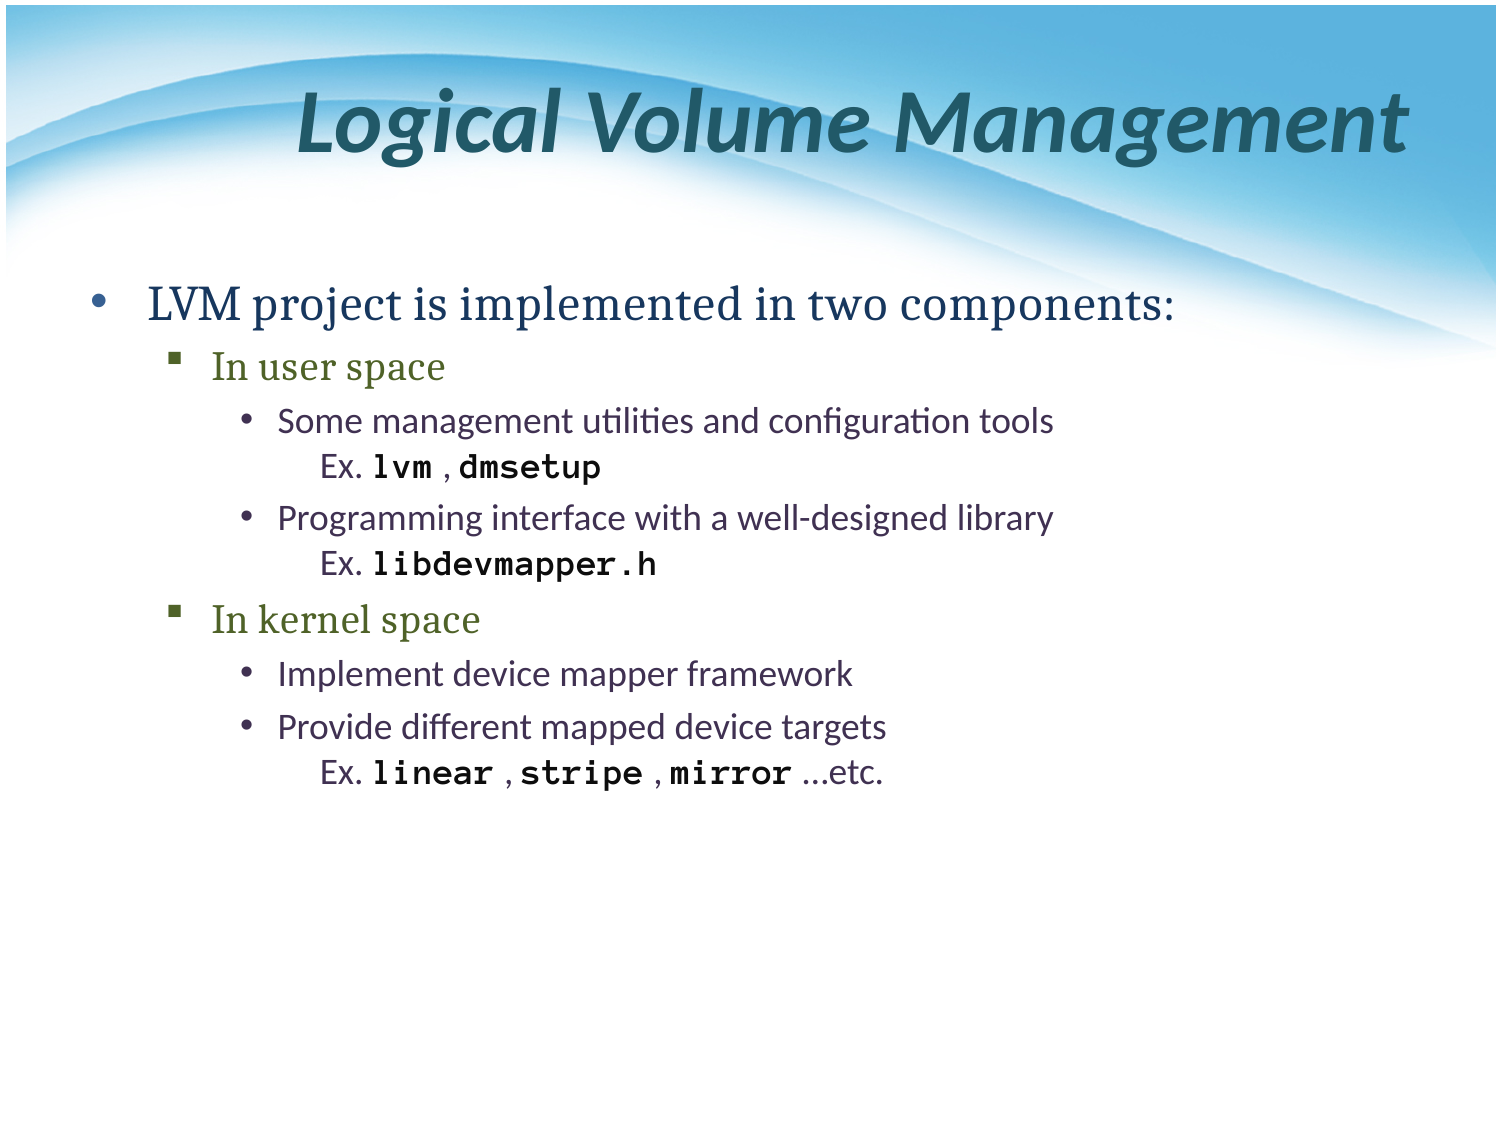

# Logical Volume Management
LVM project is implemented in two components:
In user space
Some management utilities and configuration tools
     Ex. lvm , dmsetup
Programming interface with a well-designed library
     Ex. libdevmapper.h
In kernel space
Implement device mapper framework
Provide different mapped device targets
     Ex. linear , stripe , mirror …etc.